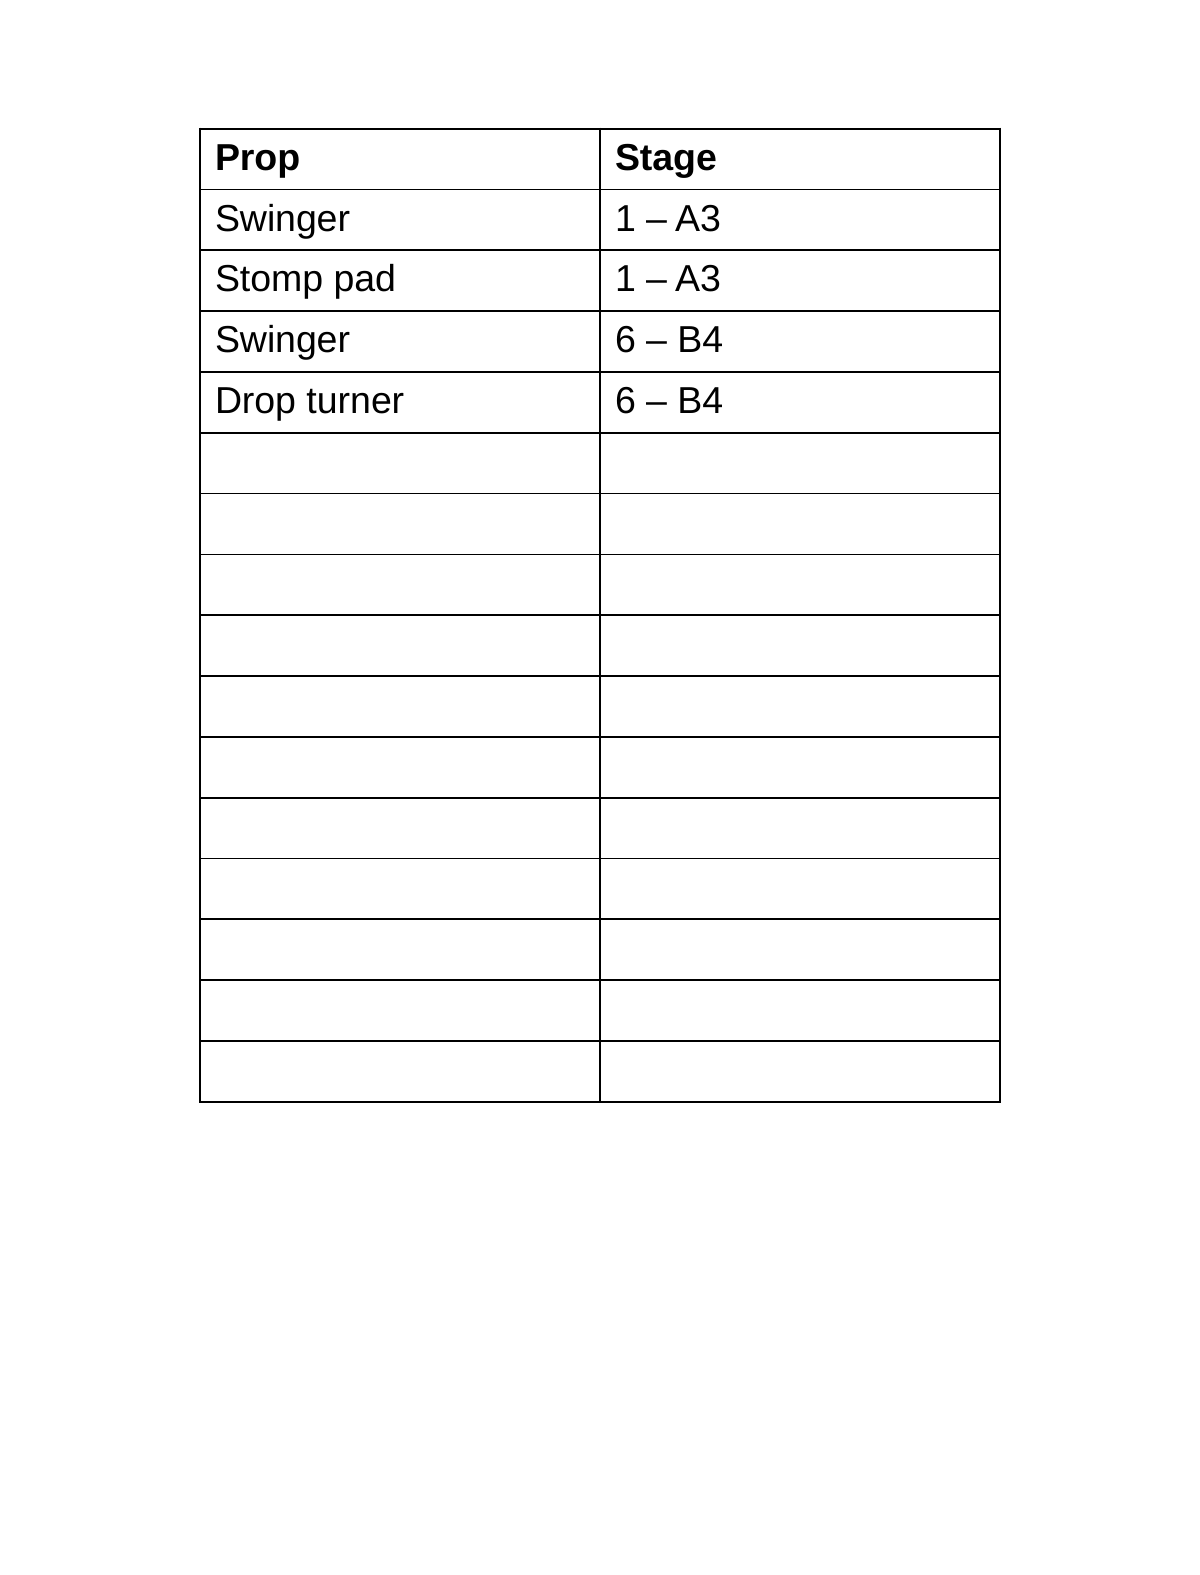

| Prop | Stage |
| --- | --- |
| Swinger | 1 – A3 |
| Stomp pad | 1 – A3 |
| Swinger | 6 – B4 |
| Drop turner | 6 – B4 |
|  |  |
|  |  |
|  |  |
|  |  |
|  |  |
|  |  |
|  |  |
|  |  |
|  |  |
|  |  |
|  |  |